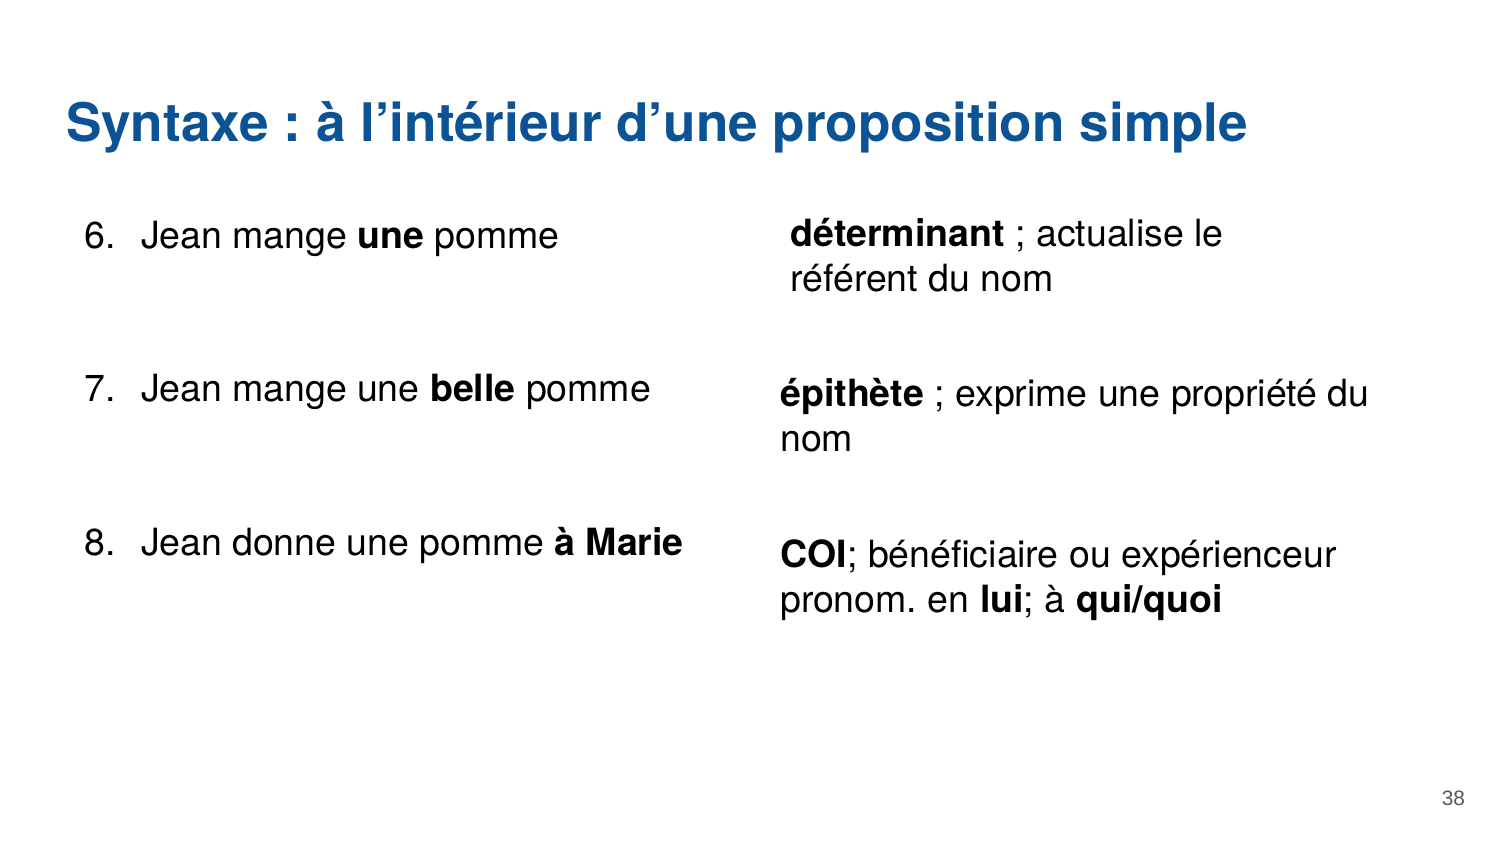

# Syntaxe : à l’intérieur d’une proposition simple

Jean mange une pomme

Jean mange une belle pomme

Jean donne une pomme à Marie

déterminant ; actualise le référent du nom

épithète ; exprime une propriété du nom
COI; bénéficiaire ou expérienceur
pronom. en lui; à qui/quoi
38